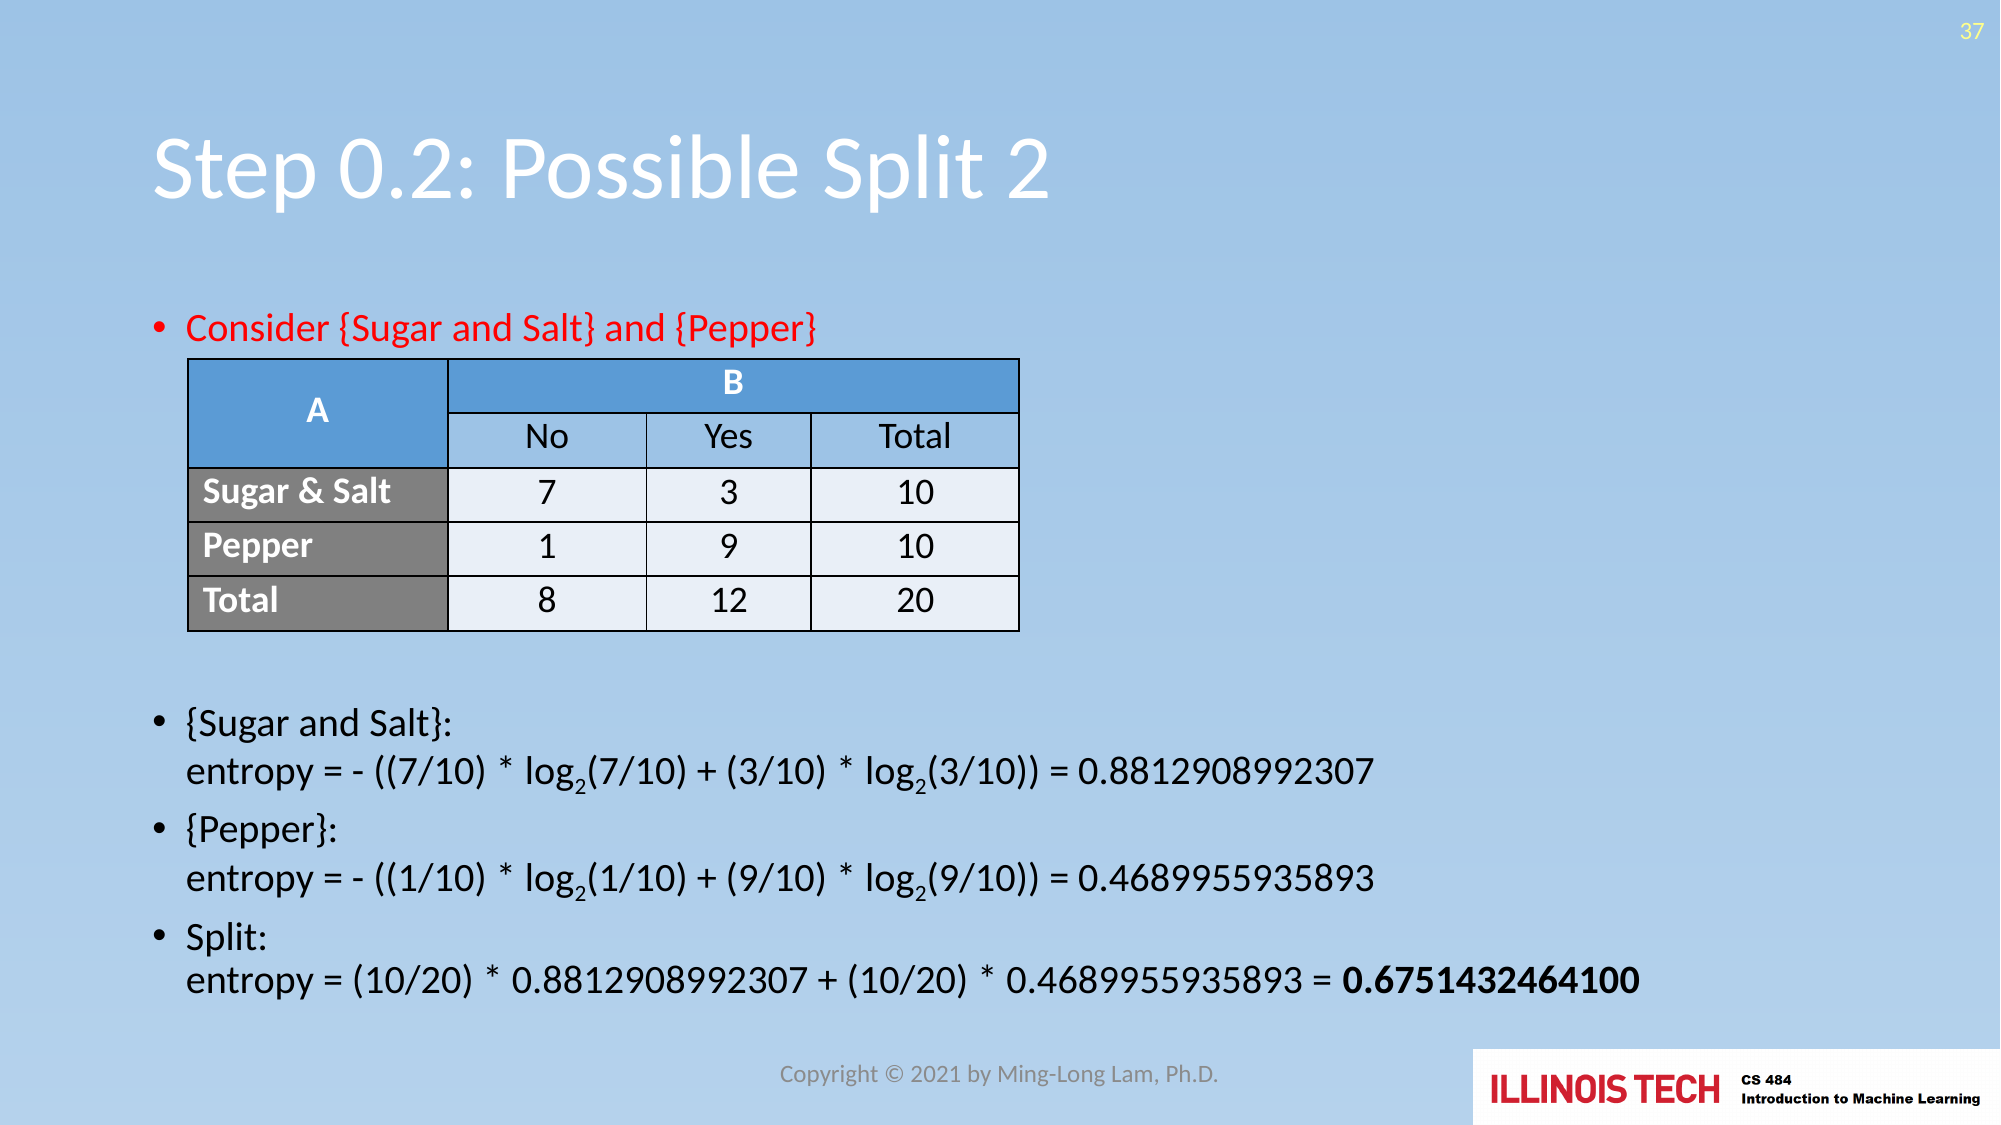

37
# Step 0.2: Possible Split 2
Consider {Sugar and Salt} and {Pepper}

{Sugar and Salt}:
entropy = - ((7/10) * log2(7/10) + (3/10) * log2(3/10)) = 0.8812908992307
{Pepper}:
entropy = - ((1/10) * log2(1/10) + (9/10) * log2(9/10)) = 0.4689955935893
Split:
entropy = (10/20) * 0.8812908992307 + (10/20) * 0.4689955935893 = 0.6751432464100

| A | B |  |  |
| --- | --- | --- | --- |
|  | No | Yes | Total |
| Sugar & Salt | 7 | 3 | 10 |
| Pepper | 1 | 9 | 10 |
| Total | 8 | 12 | 20 |
Copyright © 2021 by Ming-Long Lam, Ph.D.